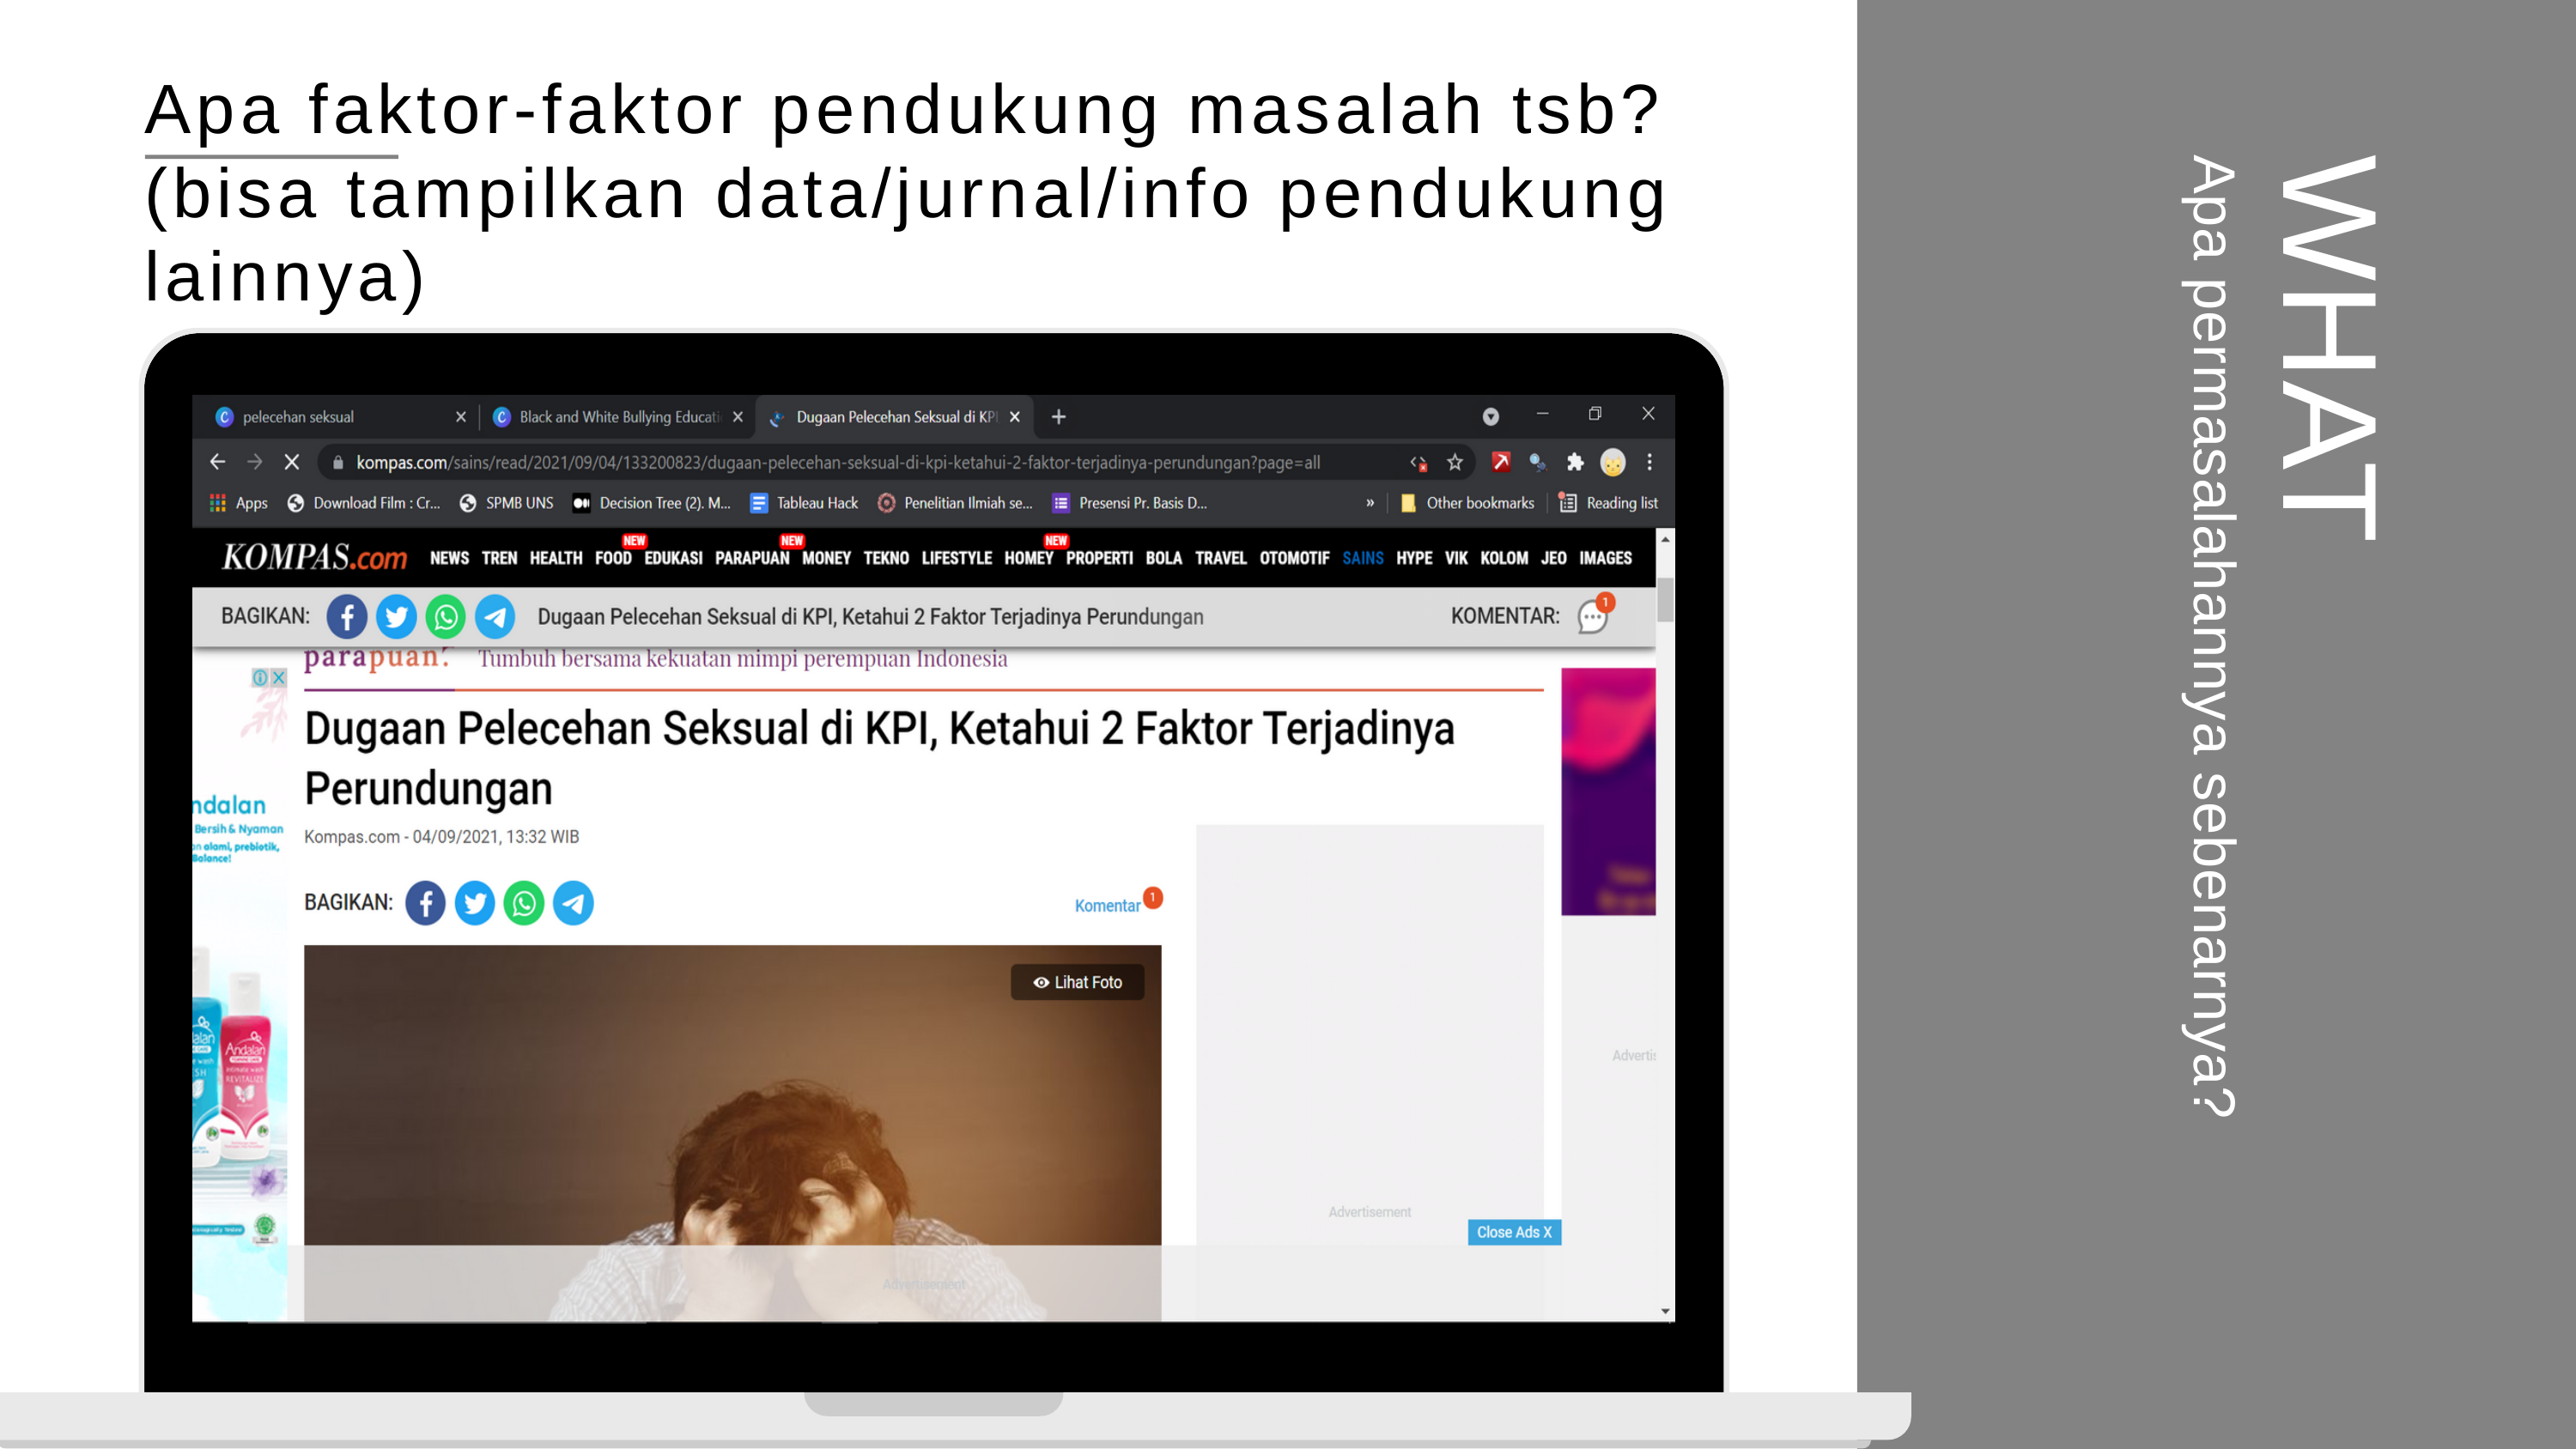

Apa faktor-faktor pendukung masalah tsb? (bisa tampilkan data/jurnal/info pendukung lainnya)

WHAT
Apa permasalahannya sebenarnya?